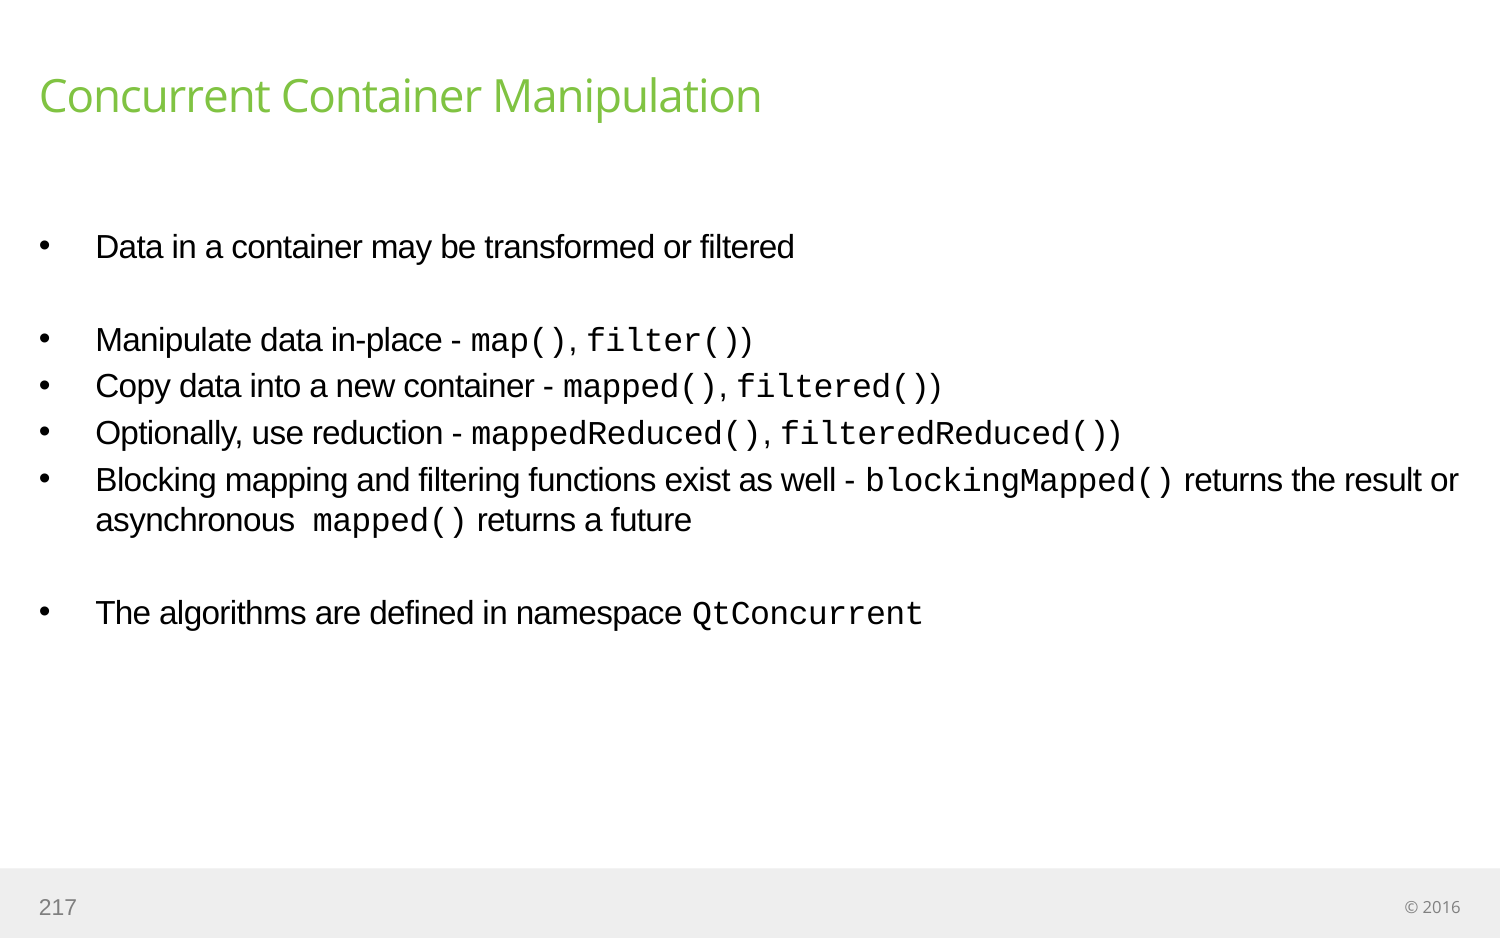

# Concurrent Container Manipulation
Data in a container may be transformed or filtered

Manipulate data in-place - map(), filter())
Copy data into a new container - mapped(), filtered())
Optionally, use reduction - mappedReduced(), filteredReduced())
Blocking mapping and filtering functions exist as well - blockingMapped() returns the result or asynchronous  mapped() returns a future

The algorithms are defined in namespace QtConcurrent

217
© 2016